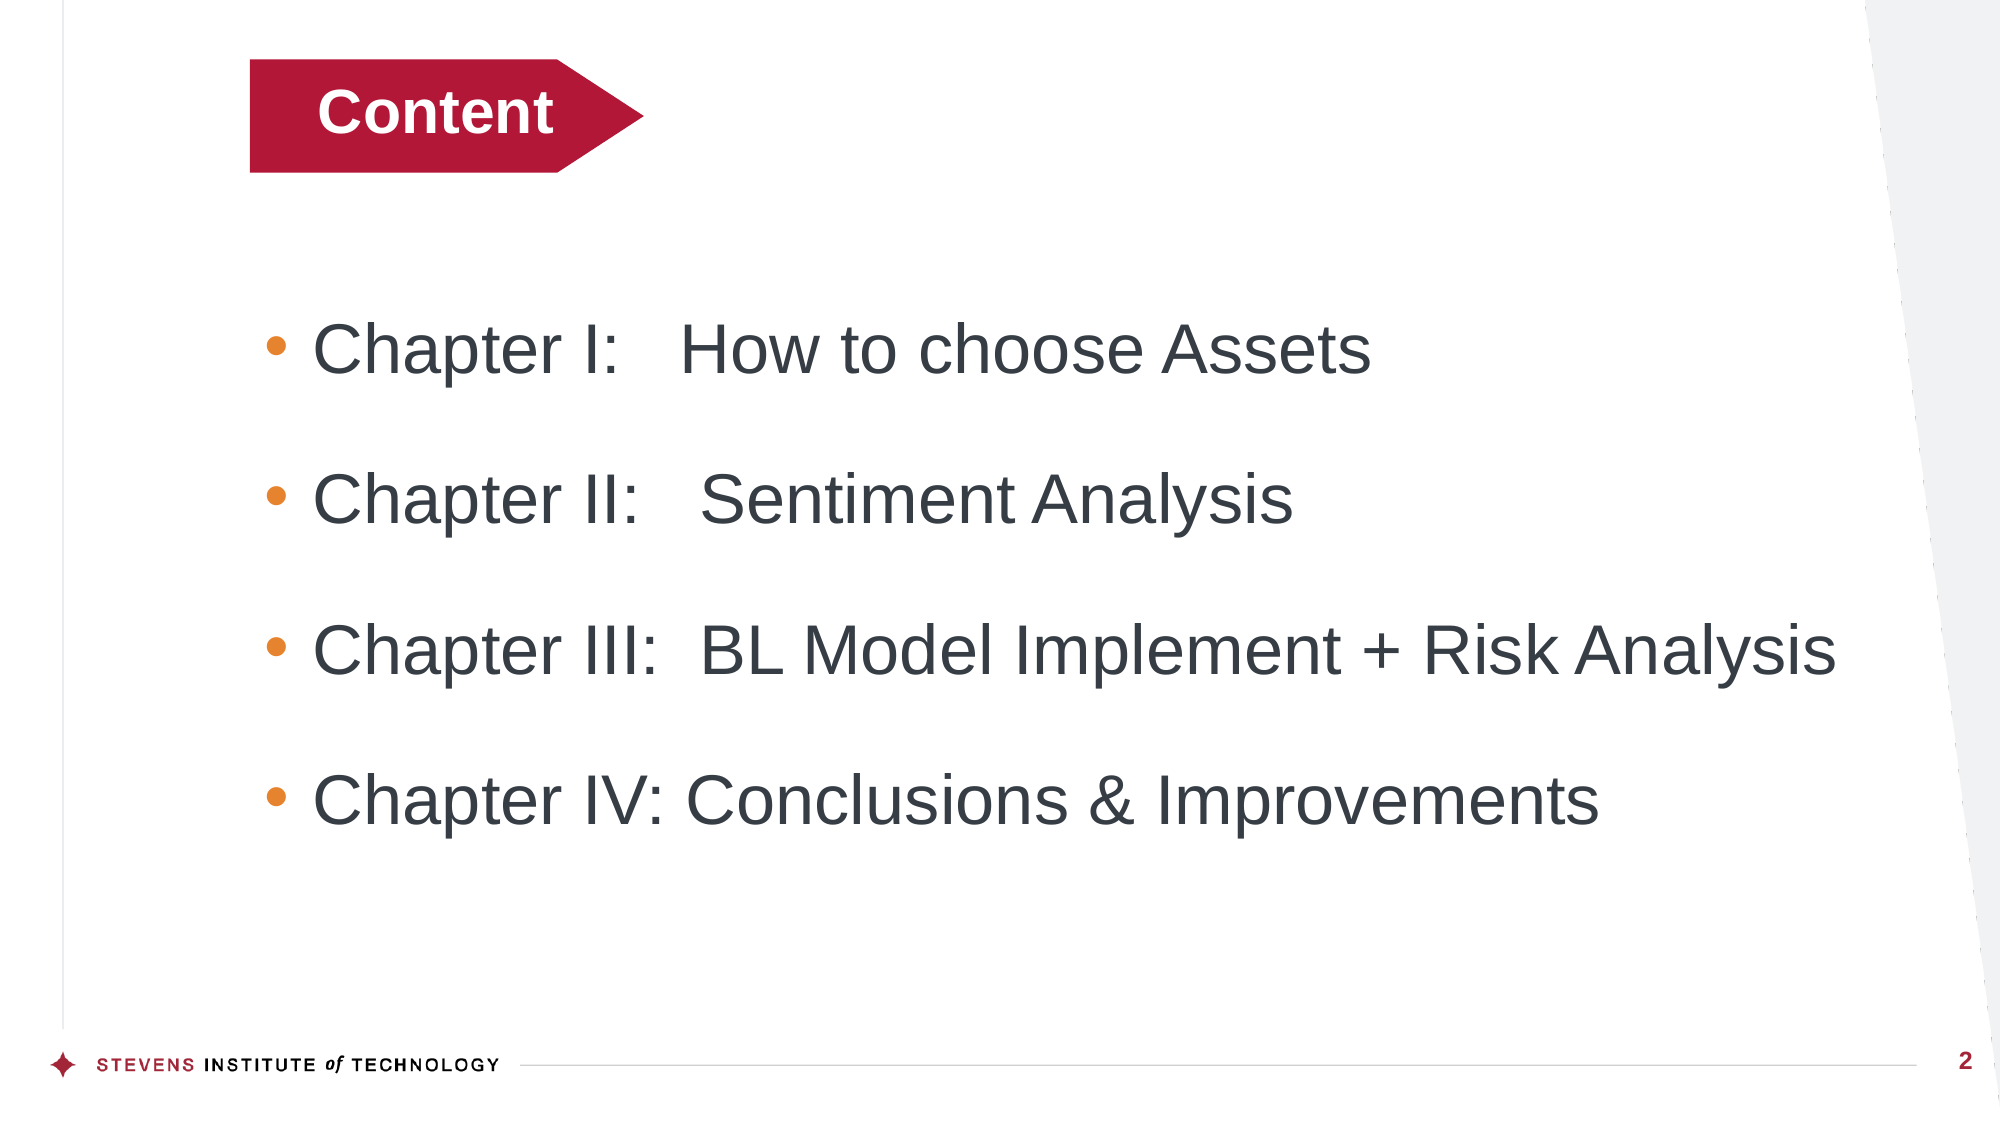

# Content
Chapter I:   How to choose Assets
Chapter II:   Sentiment Analysis
Chapter III:  BL Model Implement + Risk Analysis
Chapter IV: Conclusions & Improvements

2